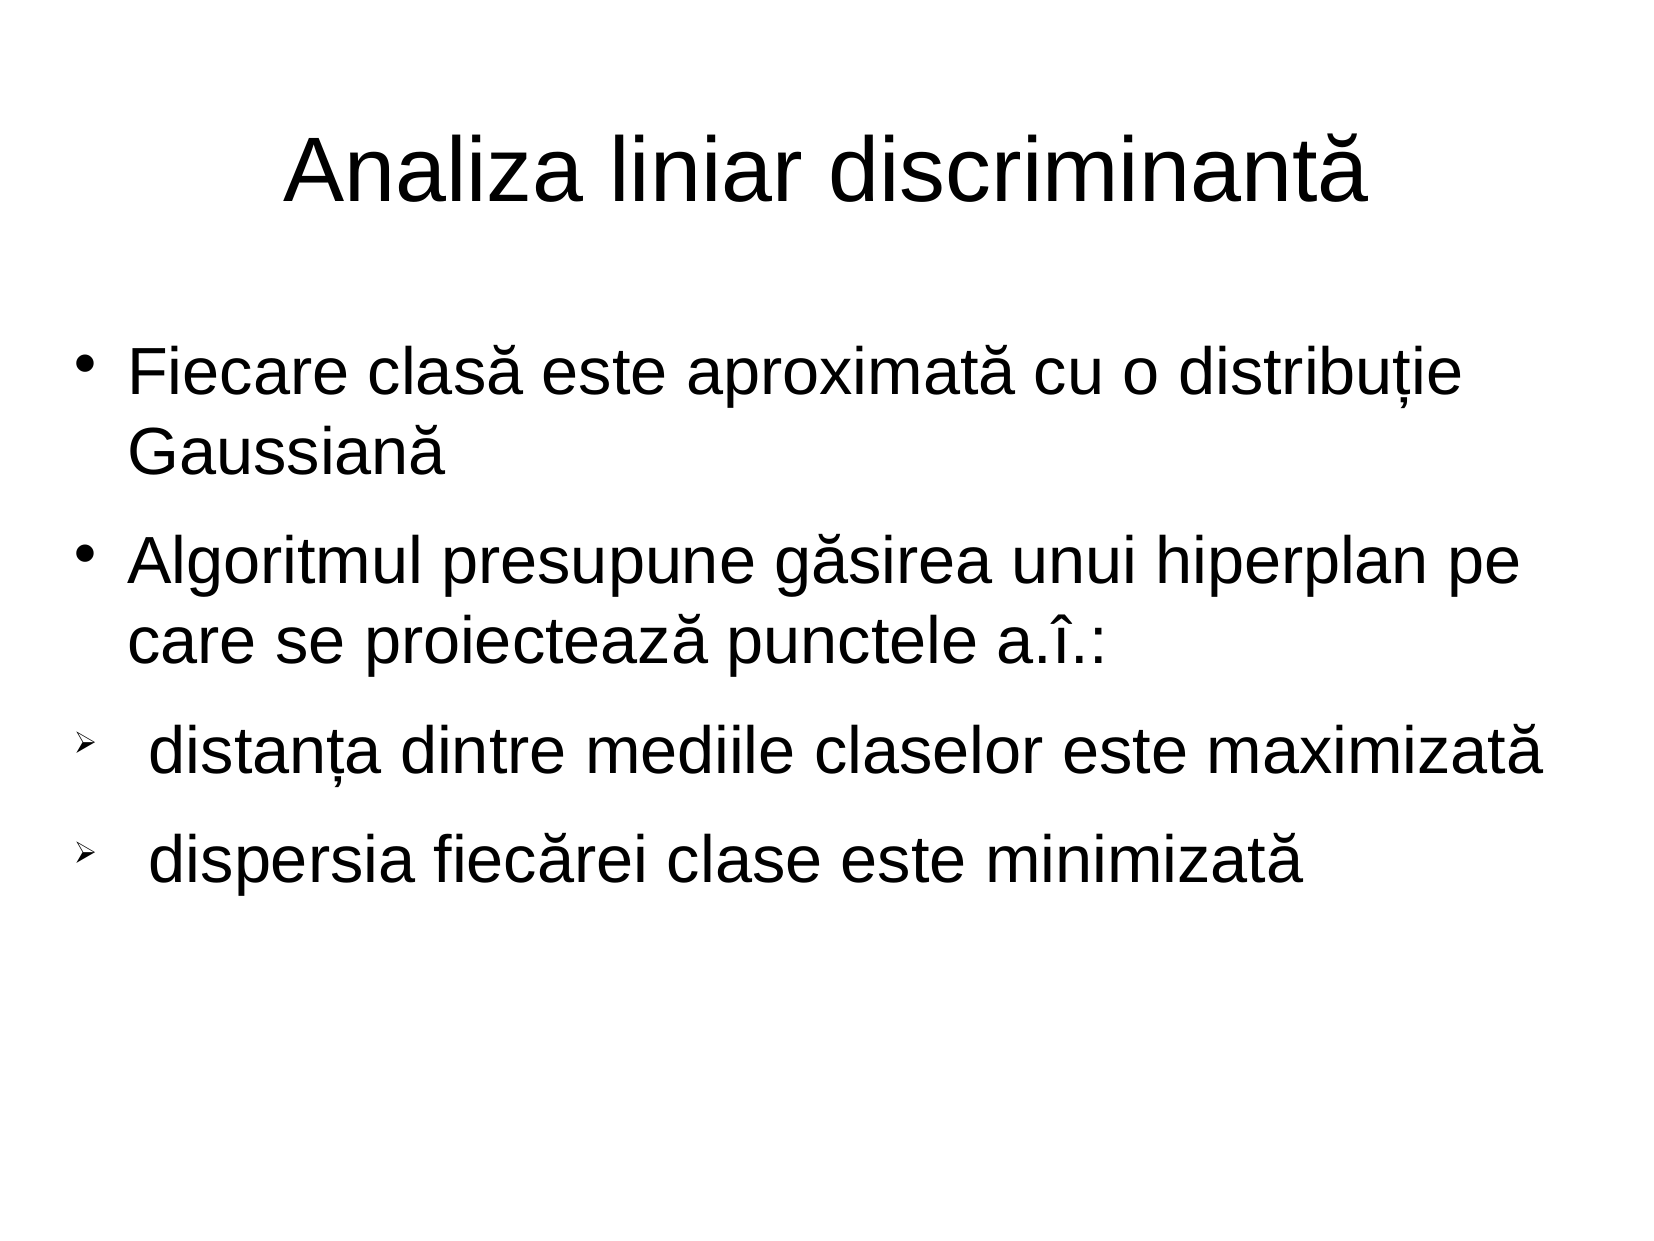

Analiza liniar discriminantă
Fiecare clasă este aproximată cu o distribuție Gaussiană
Algoritmul presupune găsirea unui hiperplan pe care se proiectează punctele a.î.:
distanța dintre mediile claselor este maximizată
dispersia fiecărei clase este minimizată